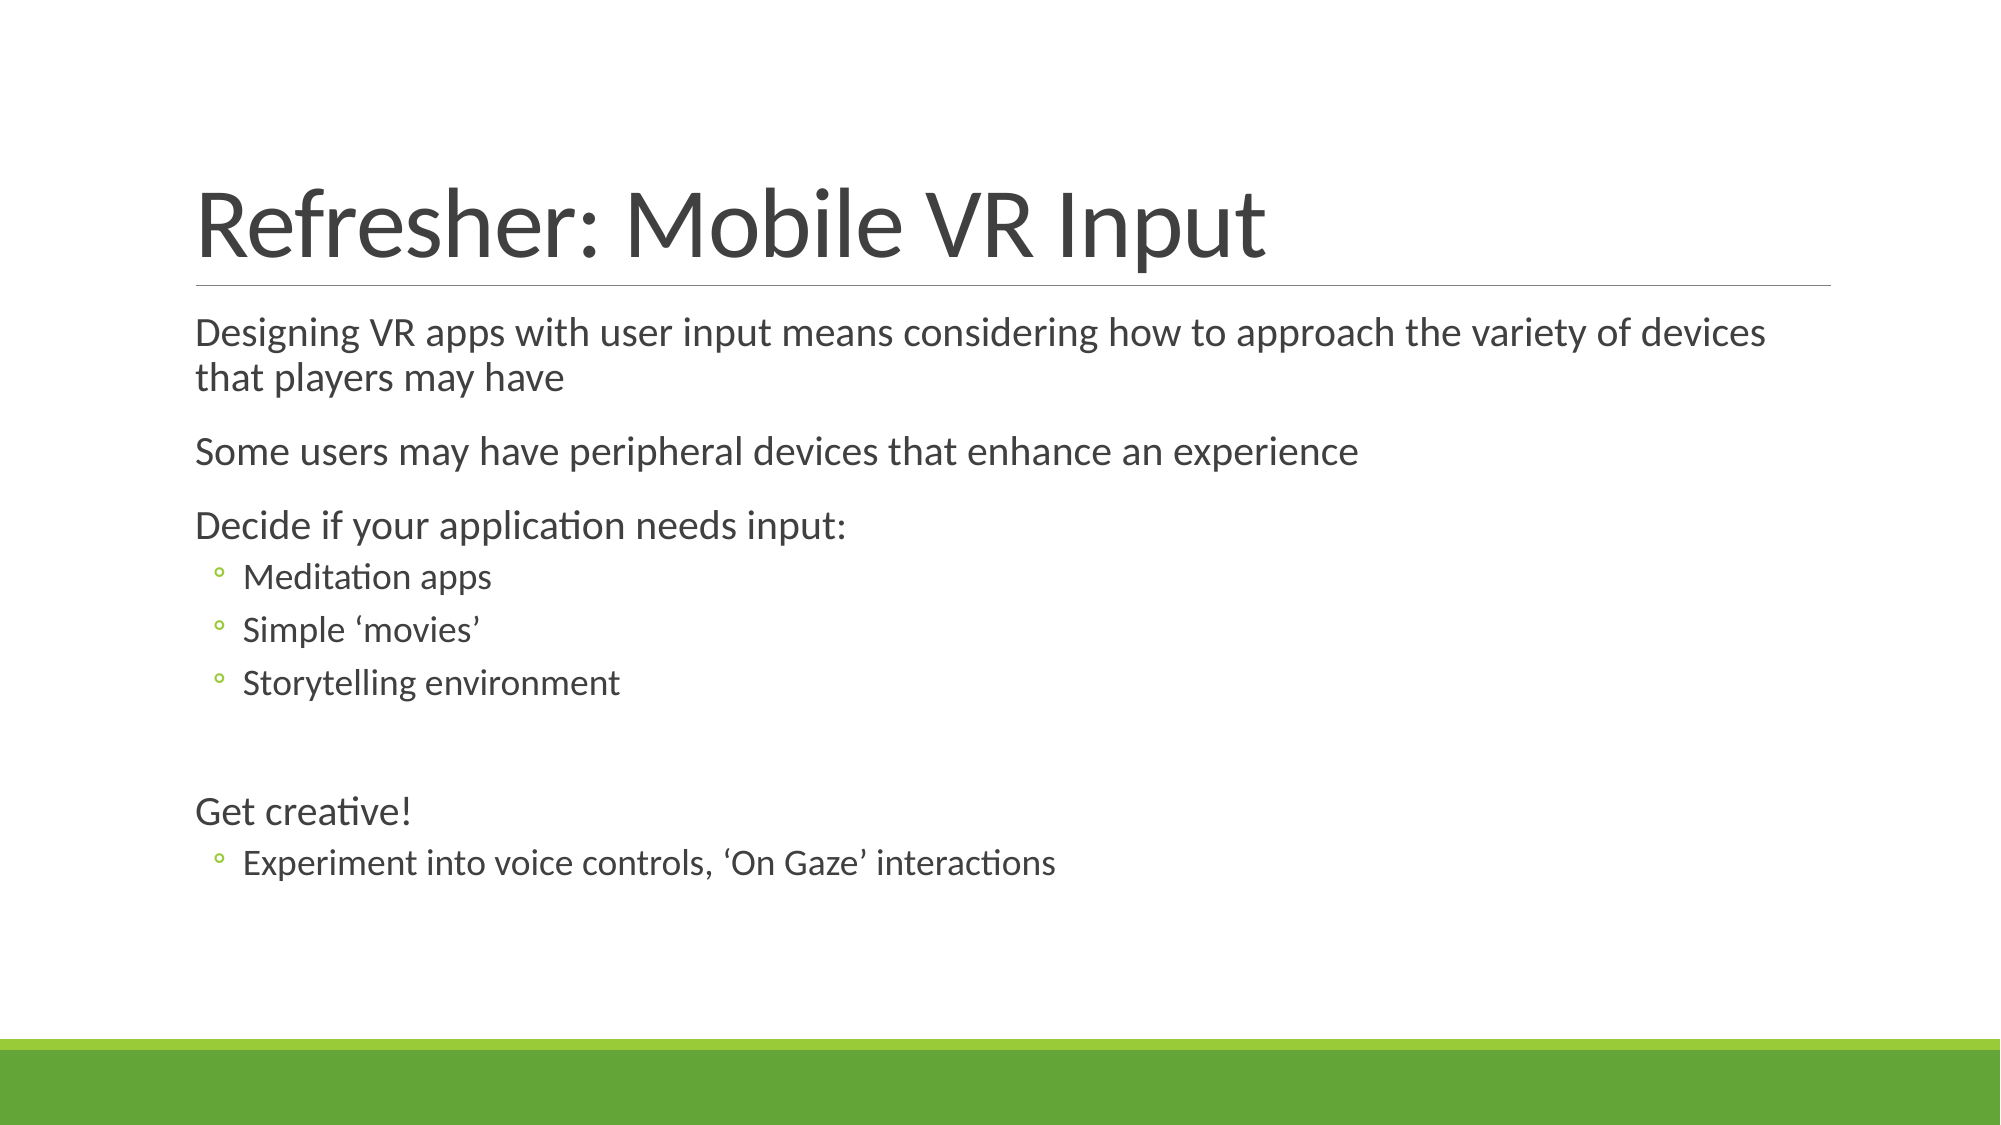

# Refresher: Mobile VR Input
Designing VR apps with user input means considering how to approach the variety of devices that players may have
Some users may have peripheral devices that enhance an experience
Decide if your application needs input:
Meditation apps
Simple ‘movies’
Storytelling environment

Get creative!
Experiment into voice controls, ‘On Gaze’ interactions